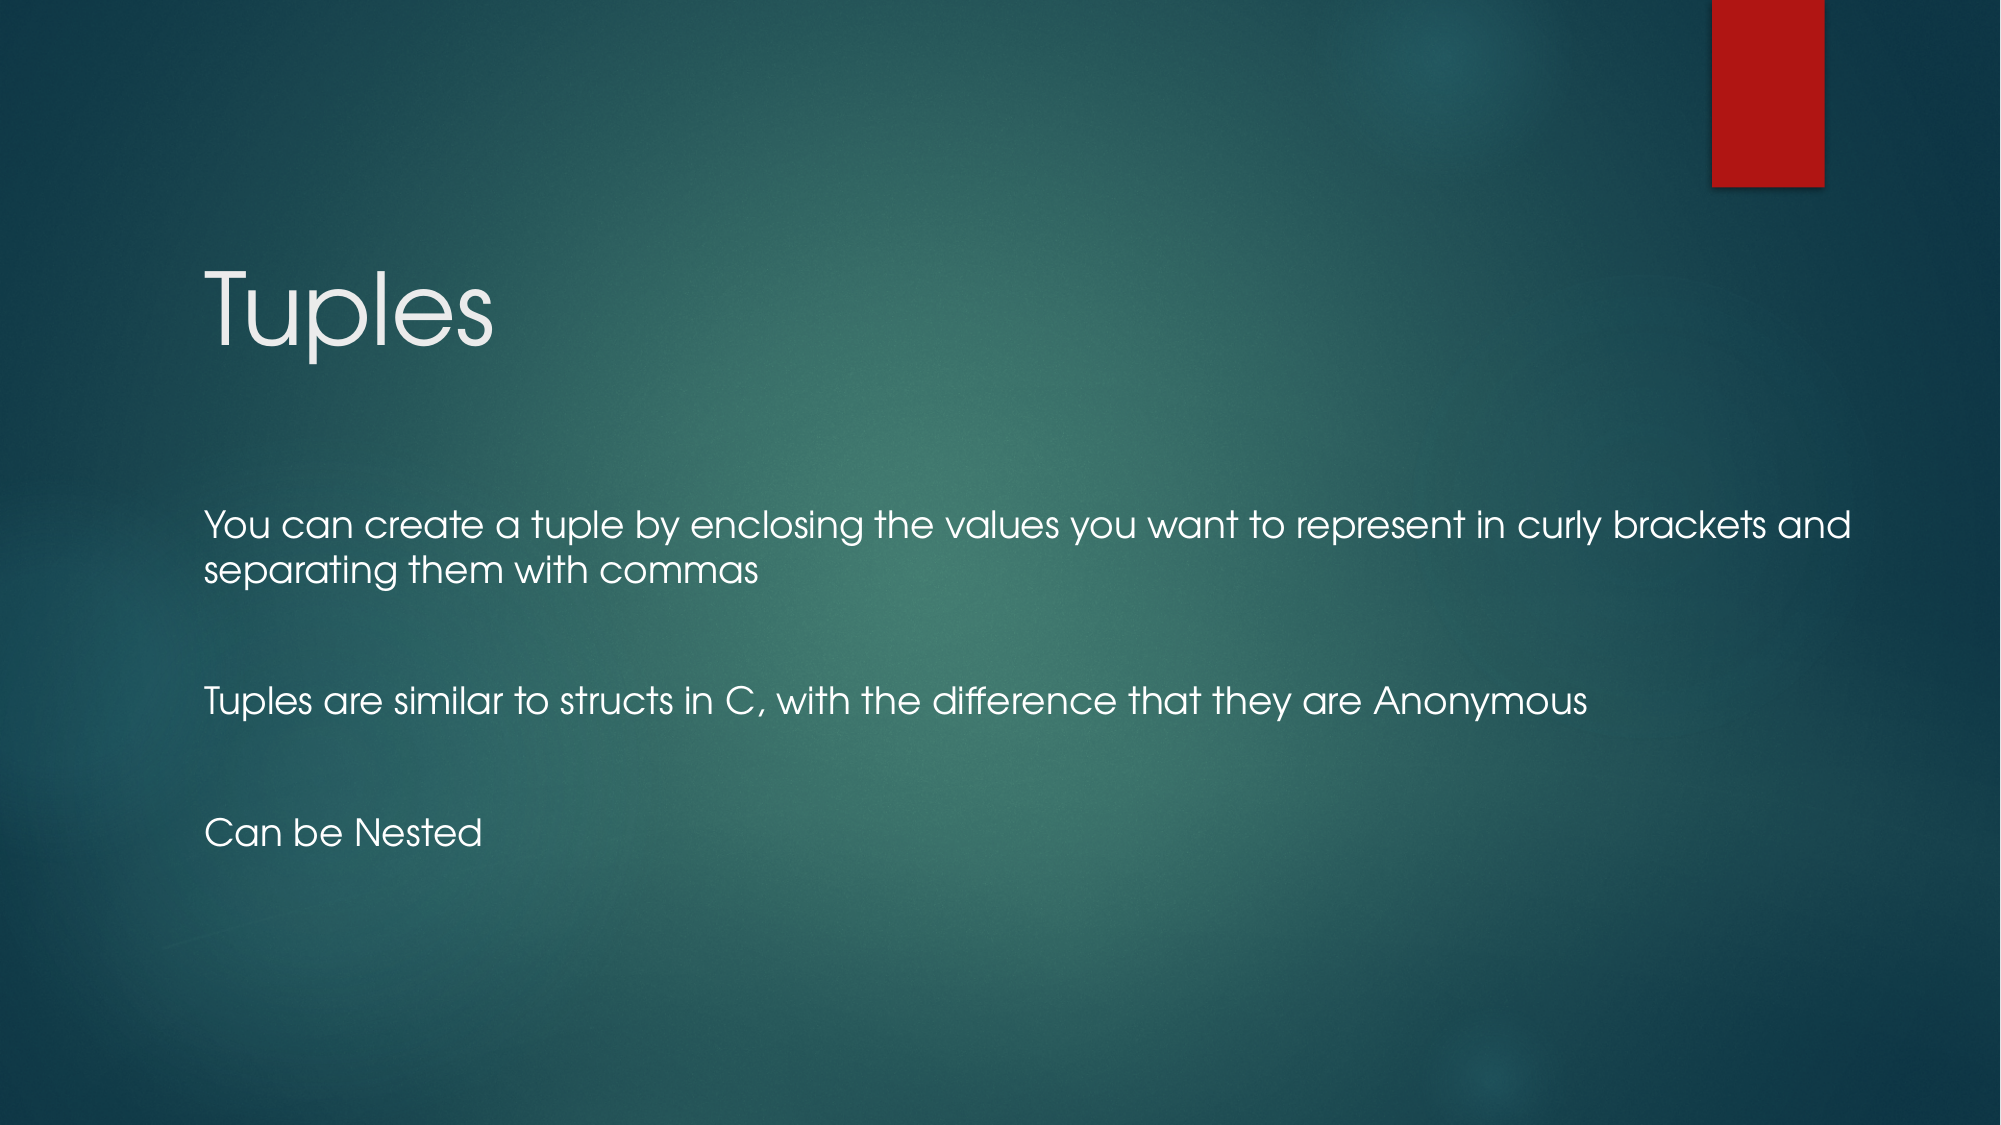

# Tuples
You can create a tuple by enclosing the values you want to represent in curly brackets and separating them with commas

Tuples are similar to structs in C, with the difference that they are Anonymous

Can be Nested